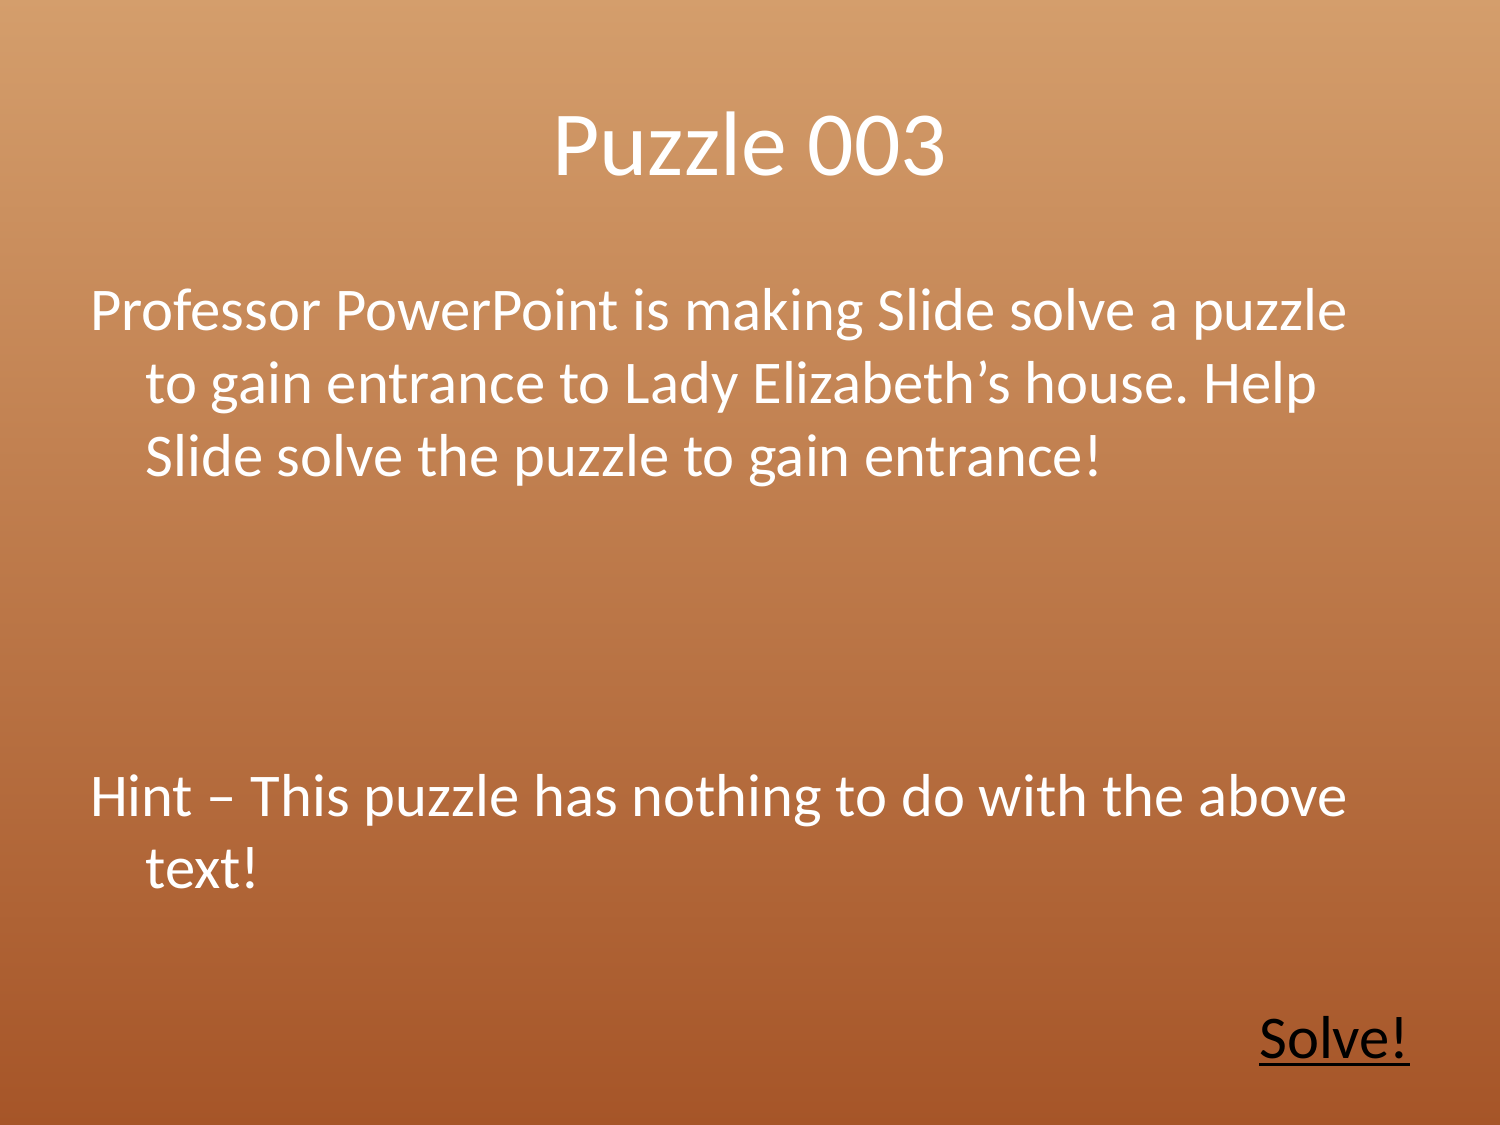

# Puzzle 003
Professor PowerPoint is making Slide solve a puzzle to gain entrance to Lady Elizabeth’s house. Help Slide solve the puzzle to gain entrance!

Hint – This puzzle has nothing to do with the above text!

Solve!